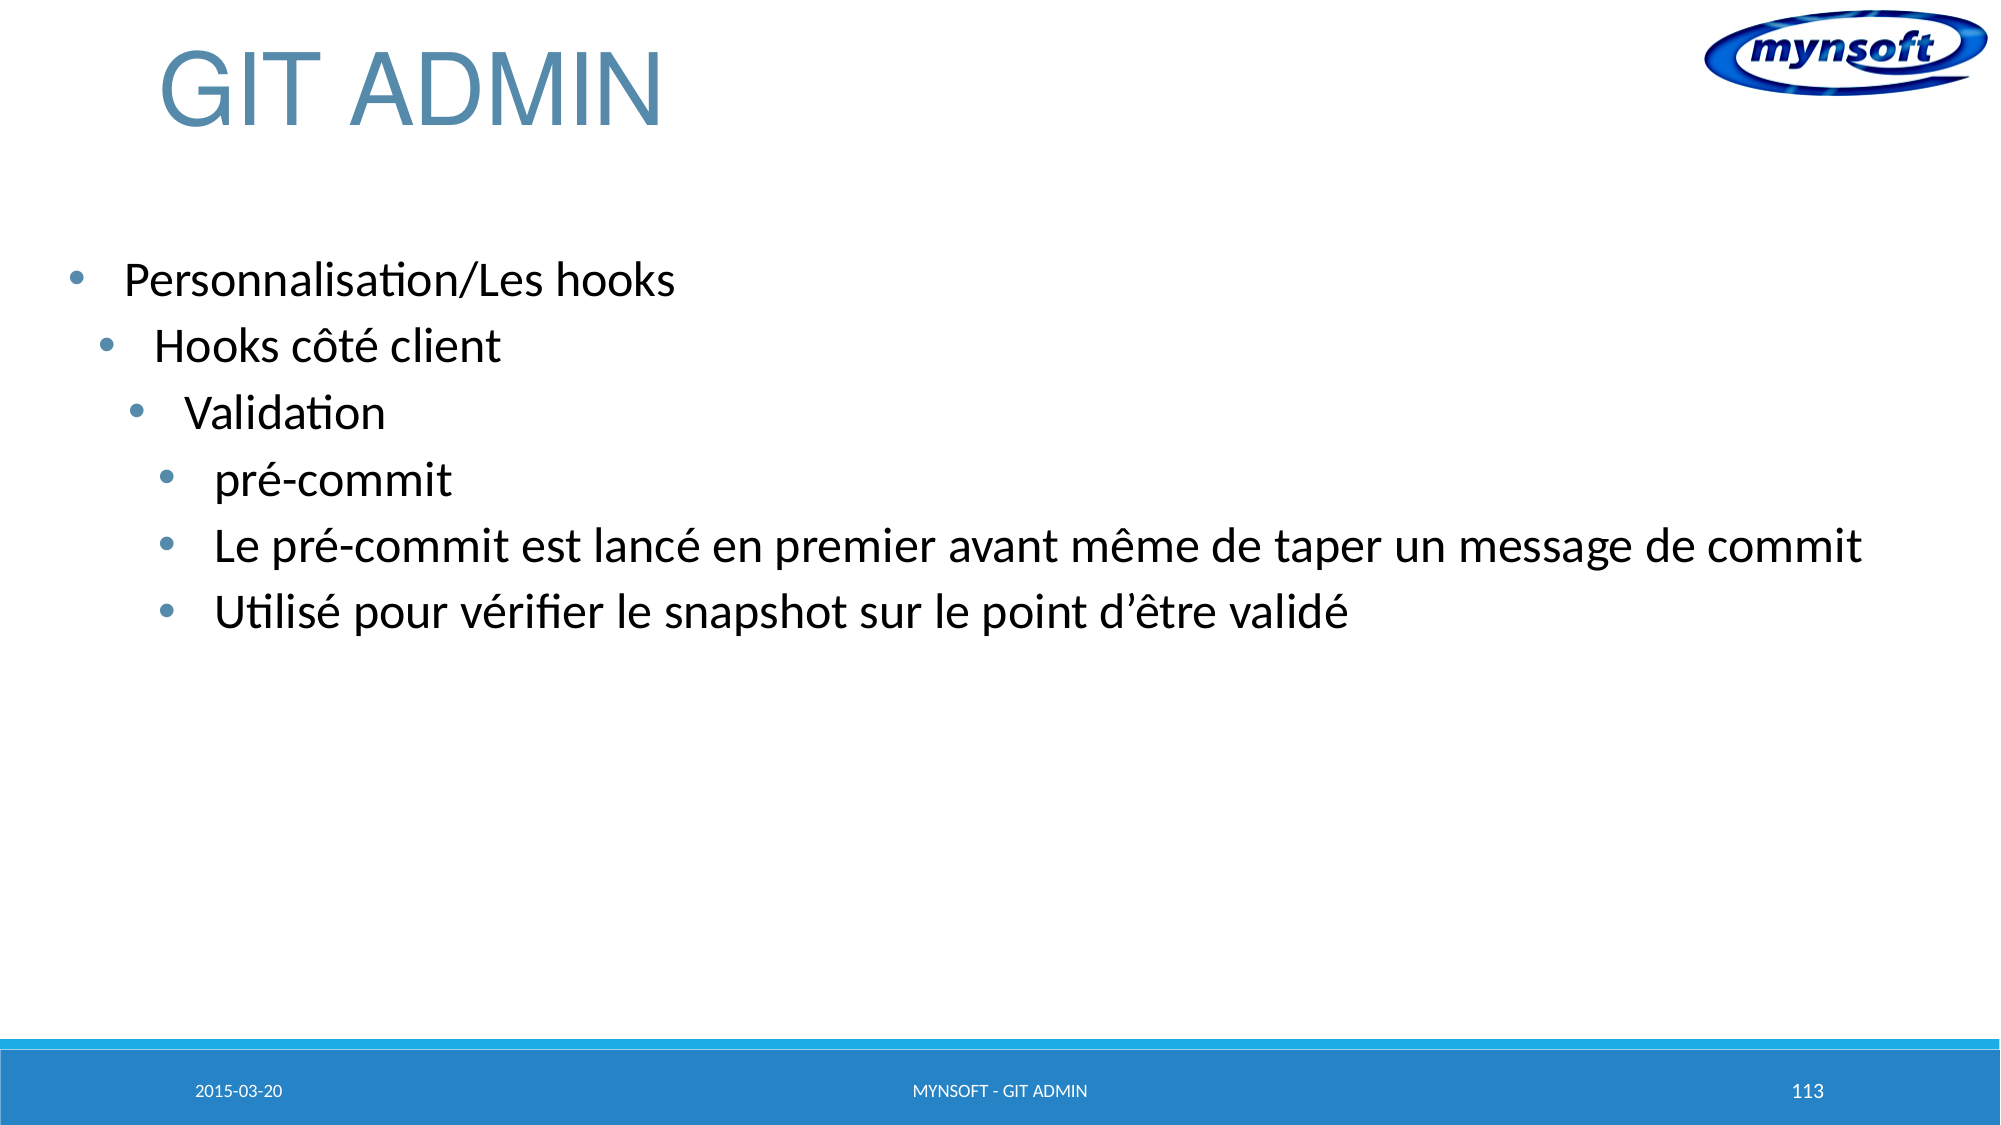

# GIT ADMIN
Personnalisation/Les hooks
Hooks côté client
Validation
pré-commit
Le pré-commit est lancé en premier avant même de taper un message de commit
Utilisé pour vérifier le snapshot sur le point d’être validé

2015-03-20
MYNSOFT - GIT ADMIN
113